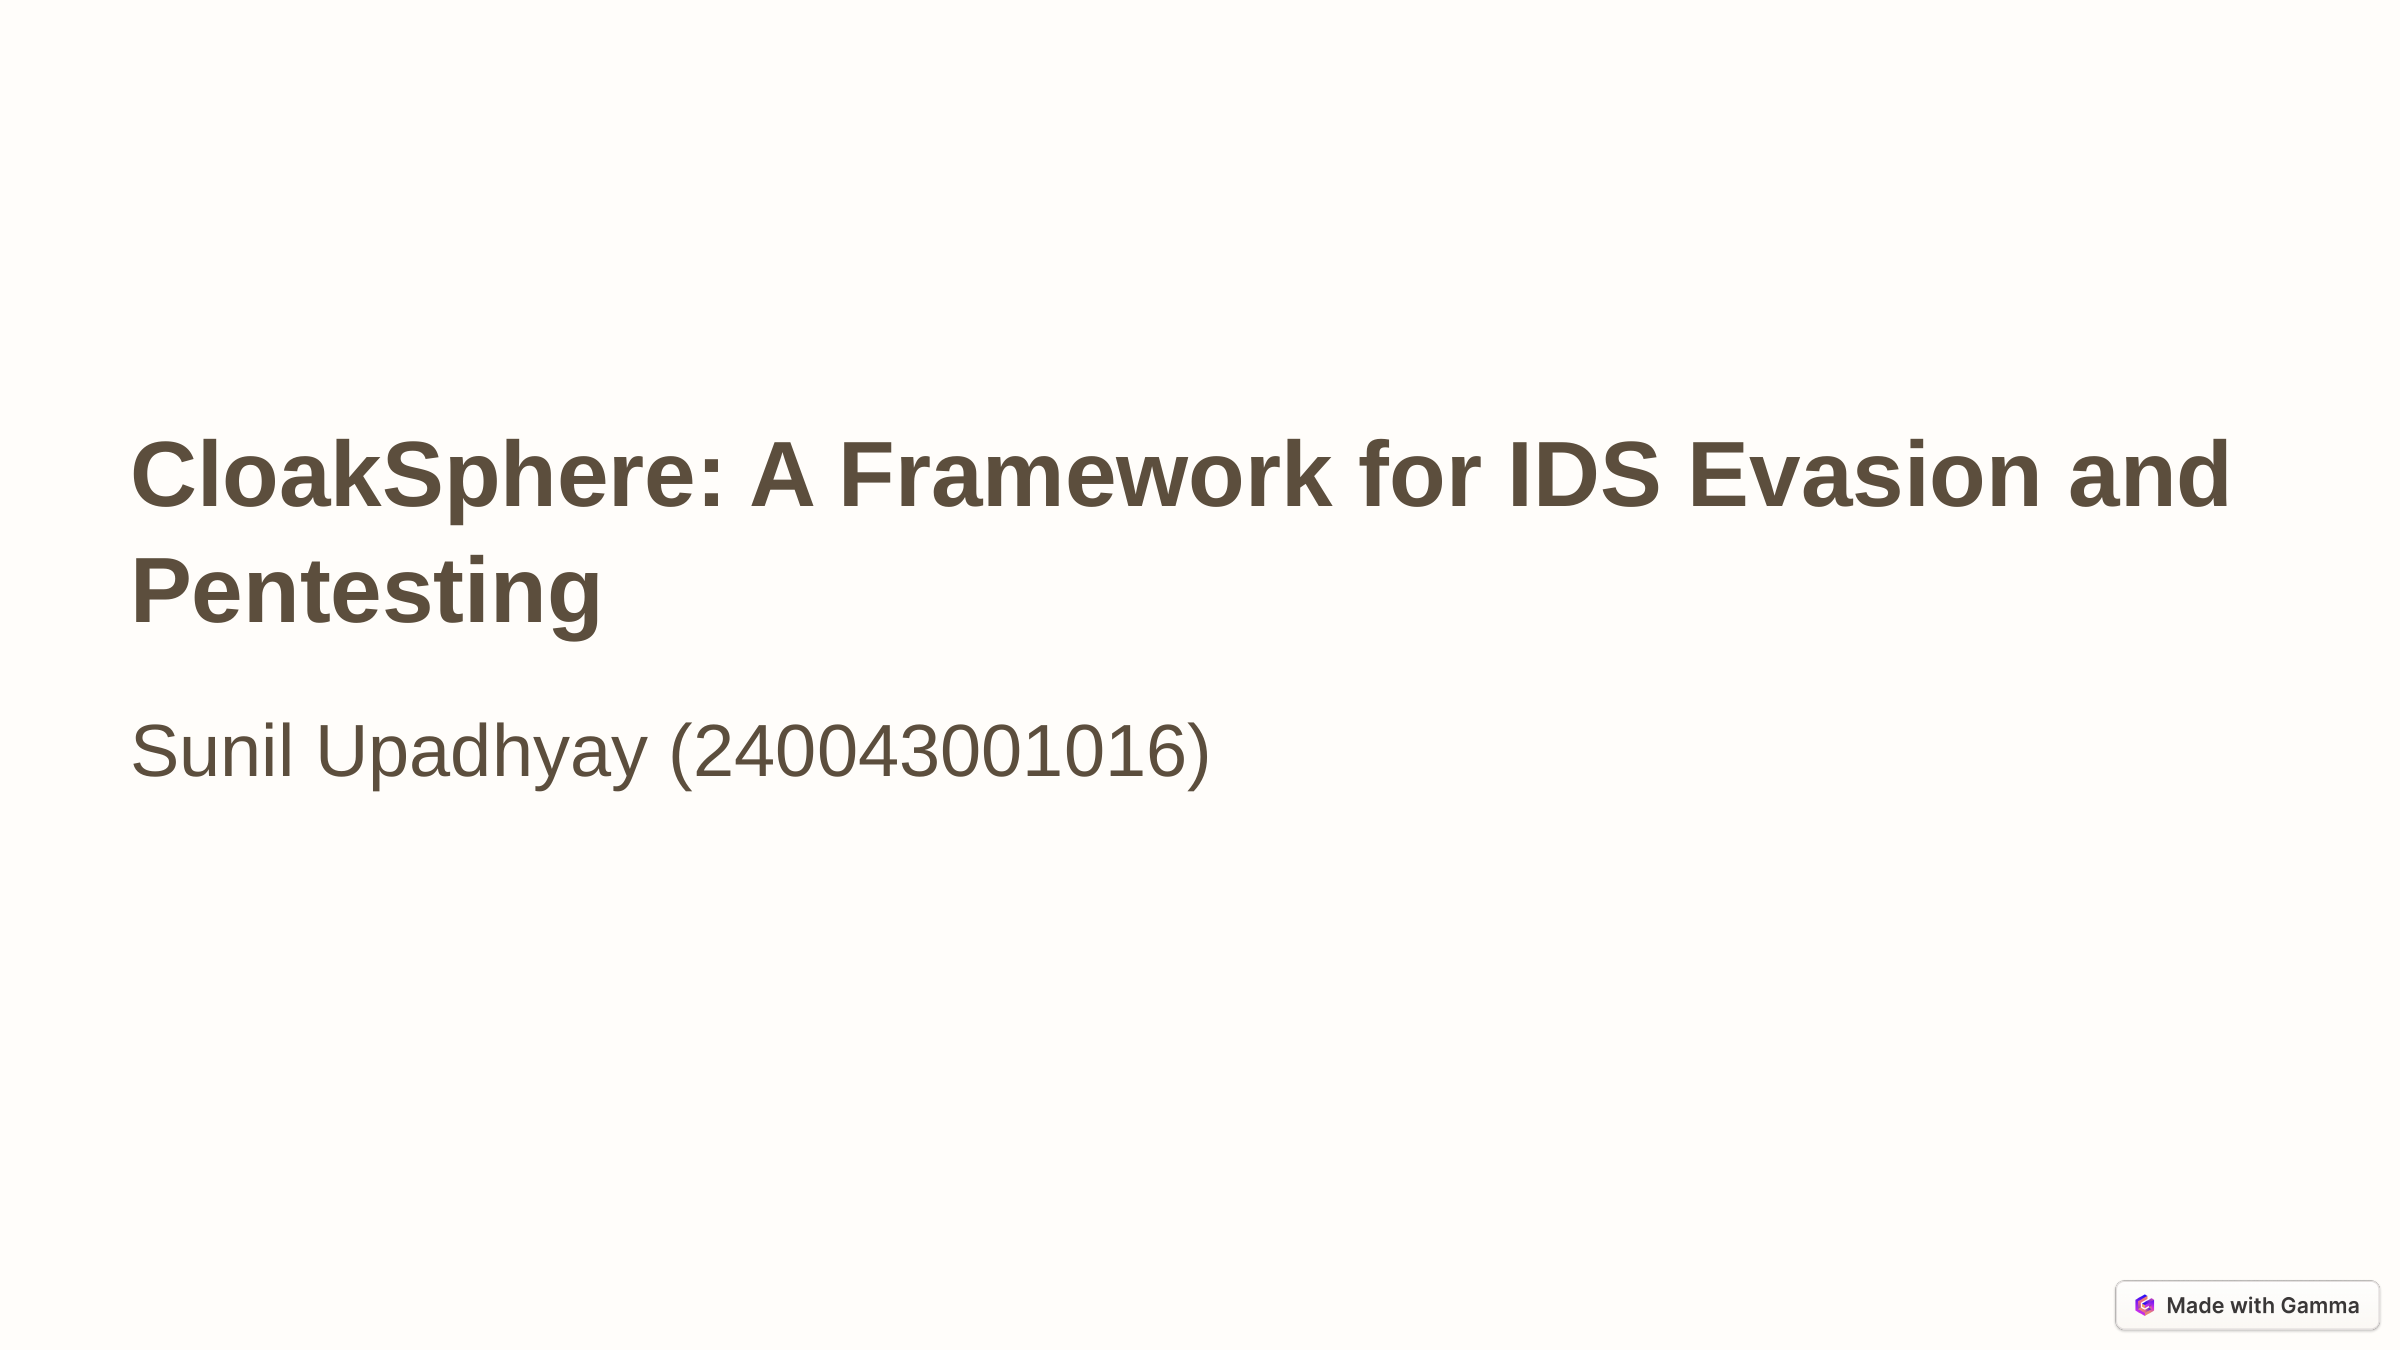

CloakSphere: A Framework for IDS Evasion and Pentesting
Sunil Upadhyay (240043001016)